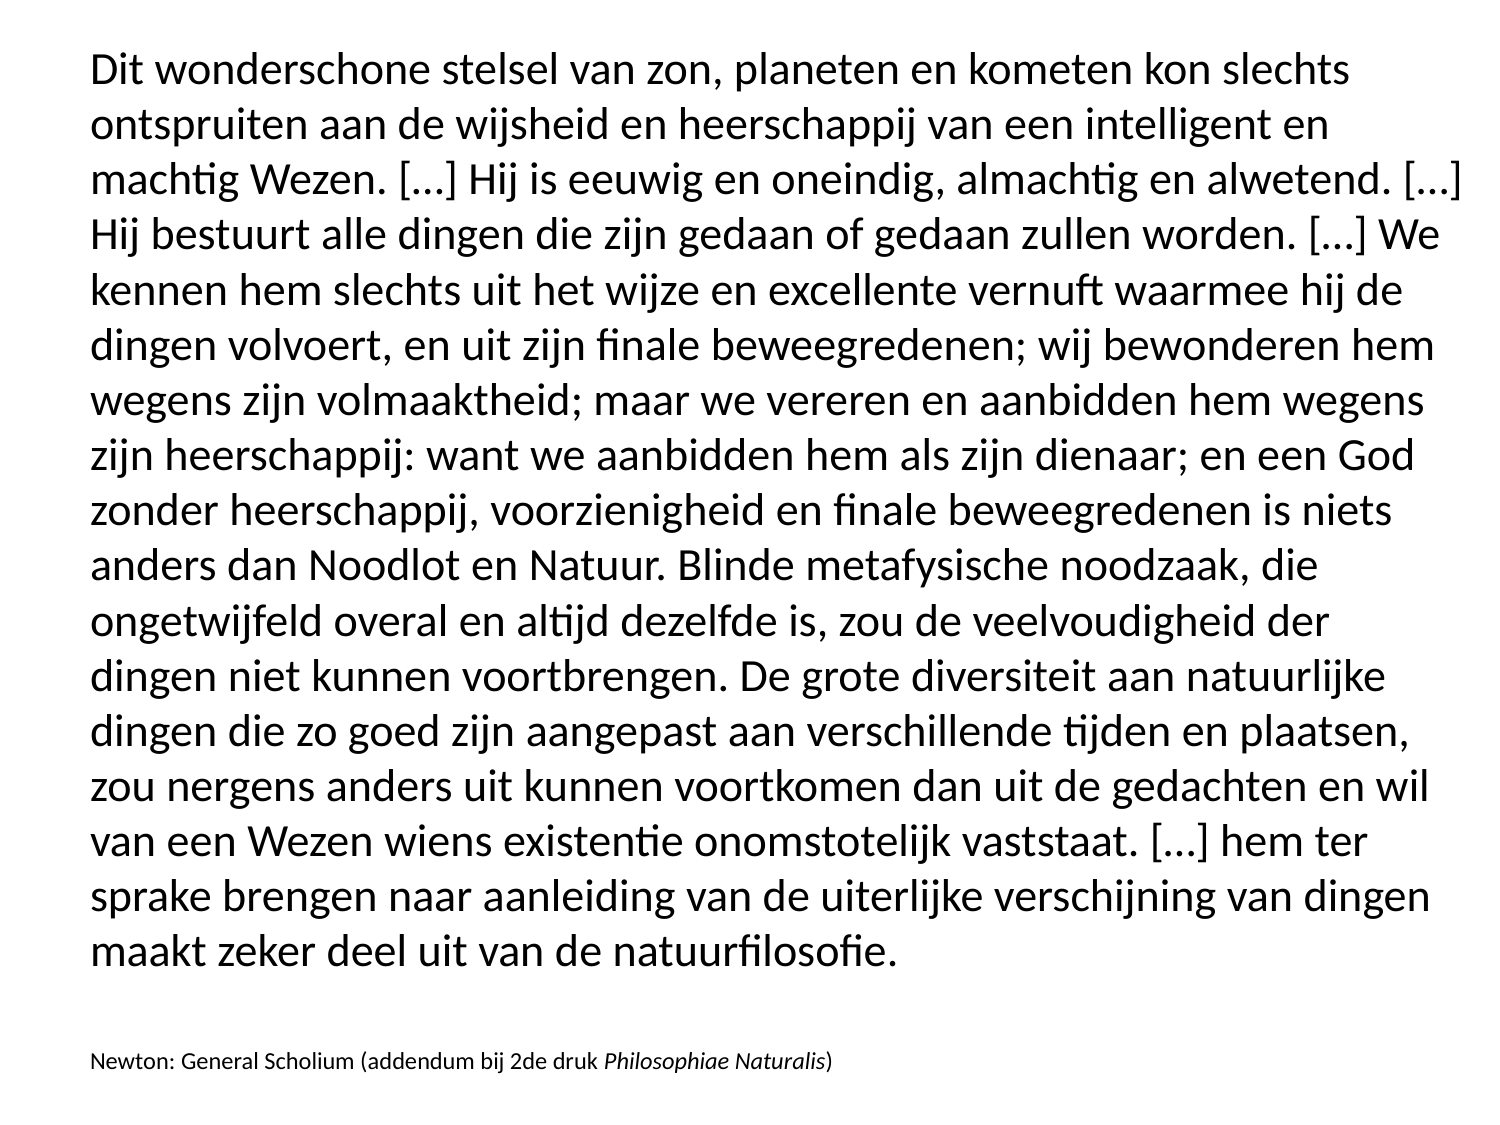

Dit wonderschone stelsel van zon, planeten en kometen kon slechts ontspruiten aan de wijsheid en heerschappij van een intelligent en machtig Wezen. […] Hij is eeuwig en oneindig, almachtig en alwetend. […] Hij bestuurt alle dingen die zijn gedaan of gedaan zullen worden. […] We kennen hem slechts uit het wijze en excellente vernuft waarmee hij de dingen volvoert, en uit zijn finale beweegredenen; wij bewonderen hem wegens zijn volmaaktheid; maar we vereren en aanbidden hem wegens zijn heerschappij: want we aanbidden hem als zijn dienaar; en een God zonder heerschappij, voorzienigheid en finale beweegredenen is niets anders dan Noodlot en Natuur. Blinde metafysische noodzaak, die ongetwijfeld overal en altijd dezelfde is, zou de veelvoudigheid der dingen niet kunnen voortbrengen. De grote diversiteit aan natuurlijke dingen die zo goed zijn aangepast aan verschillende tijden en plaatsen, zou nergens anders uit kunnen voortkomen dan uit de gedachten en wil van een Wezen wiens existentie onomstotelijk vaststaat. […] hem ter sprake brengen naar aanleiding van de uiterlijke verschijning van dingen maakt zeker deel uit van de natuurfilosofie.

Newton: General Scholium (addendum bij 2de druk Philosophiae Naturalis)